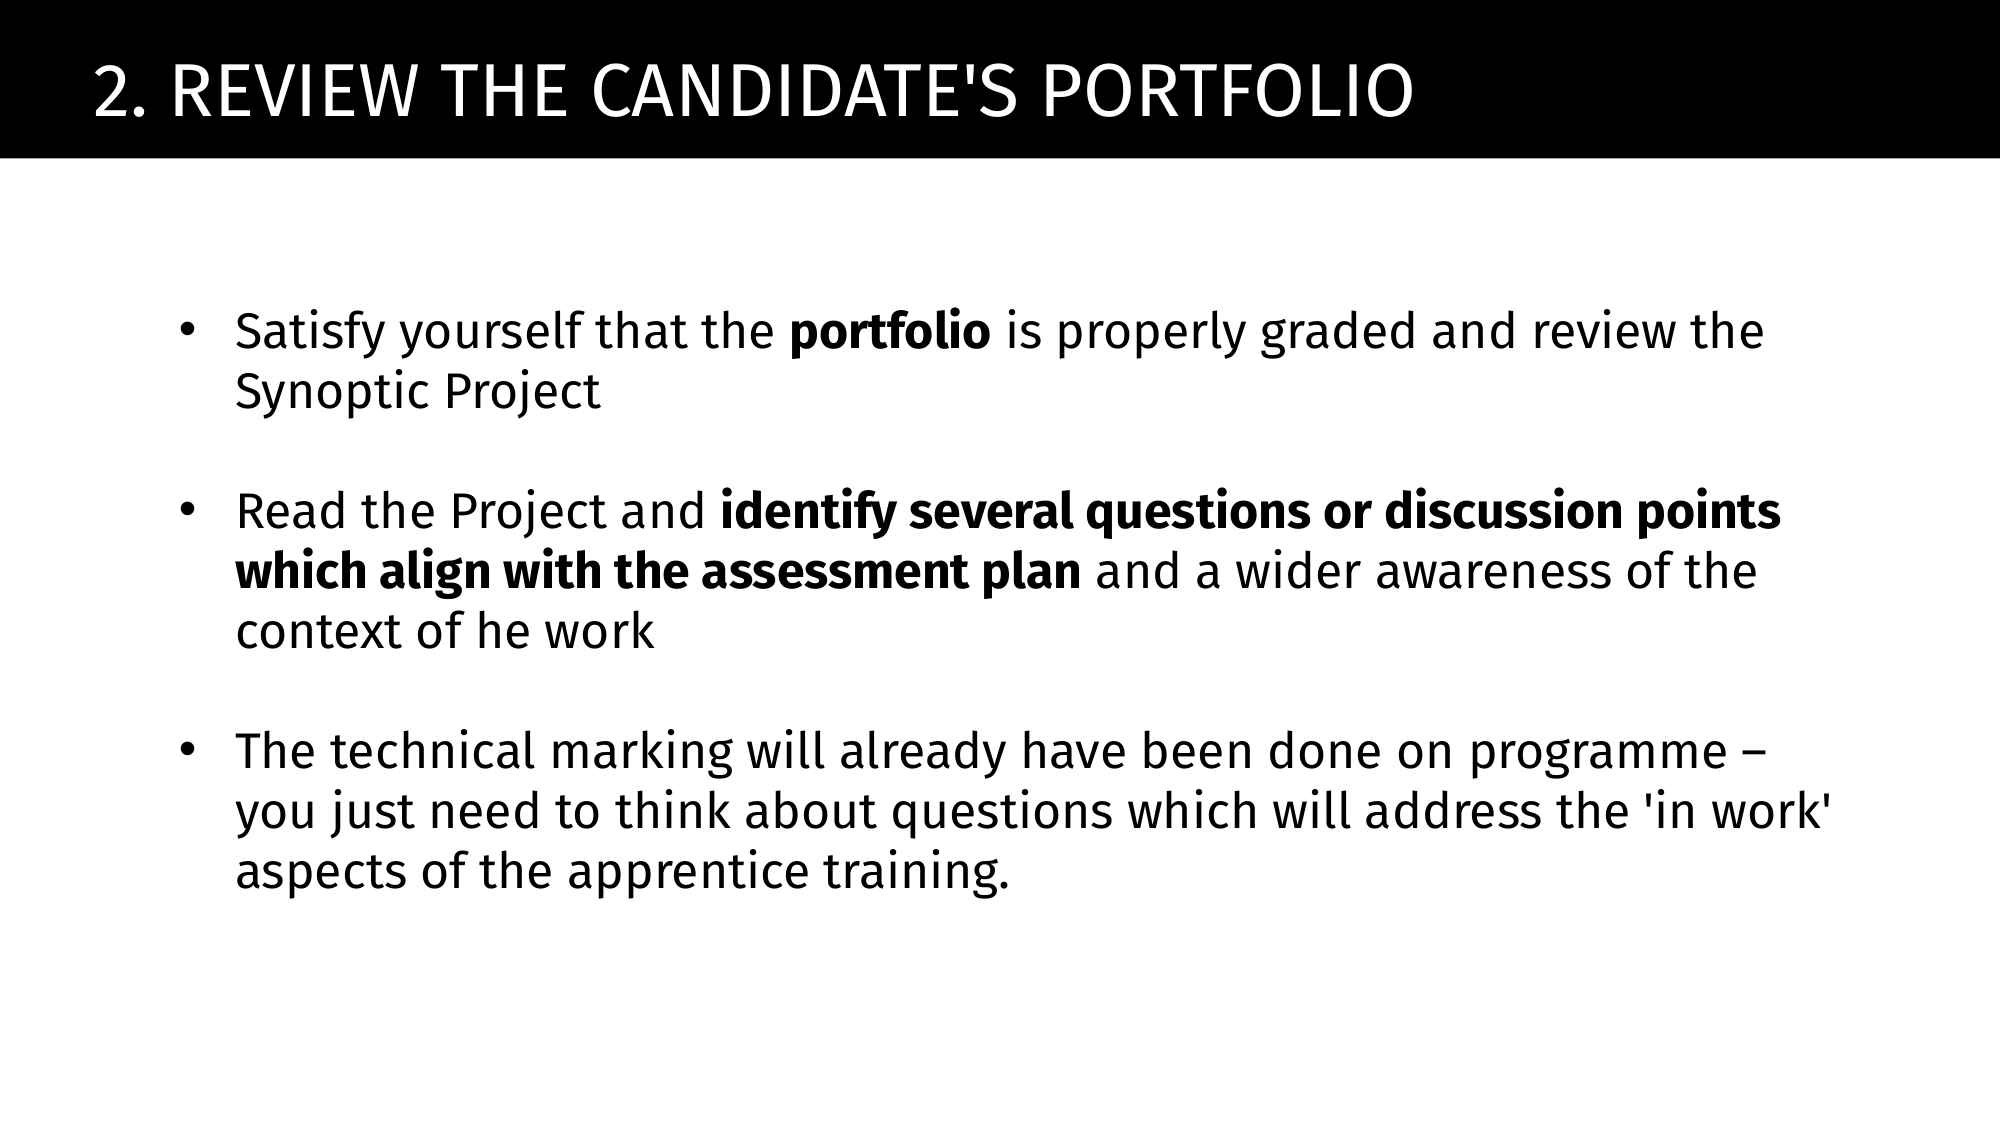

2. REVIEW THE CANDIDATE'S PORTFOLIO
Satisfy yourself that the portfolio is properly graded and review the Synoptic Project

Read the Project and identify several questions or discussion points which align with the assessment plan and a wider awareness of the context of he work

The technical marking will already have been done on programme – you just need to think about questions which will address the 'in work' aspects of the apprentice training.